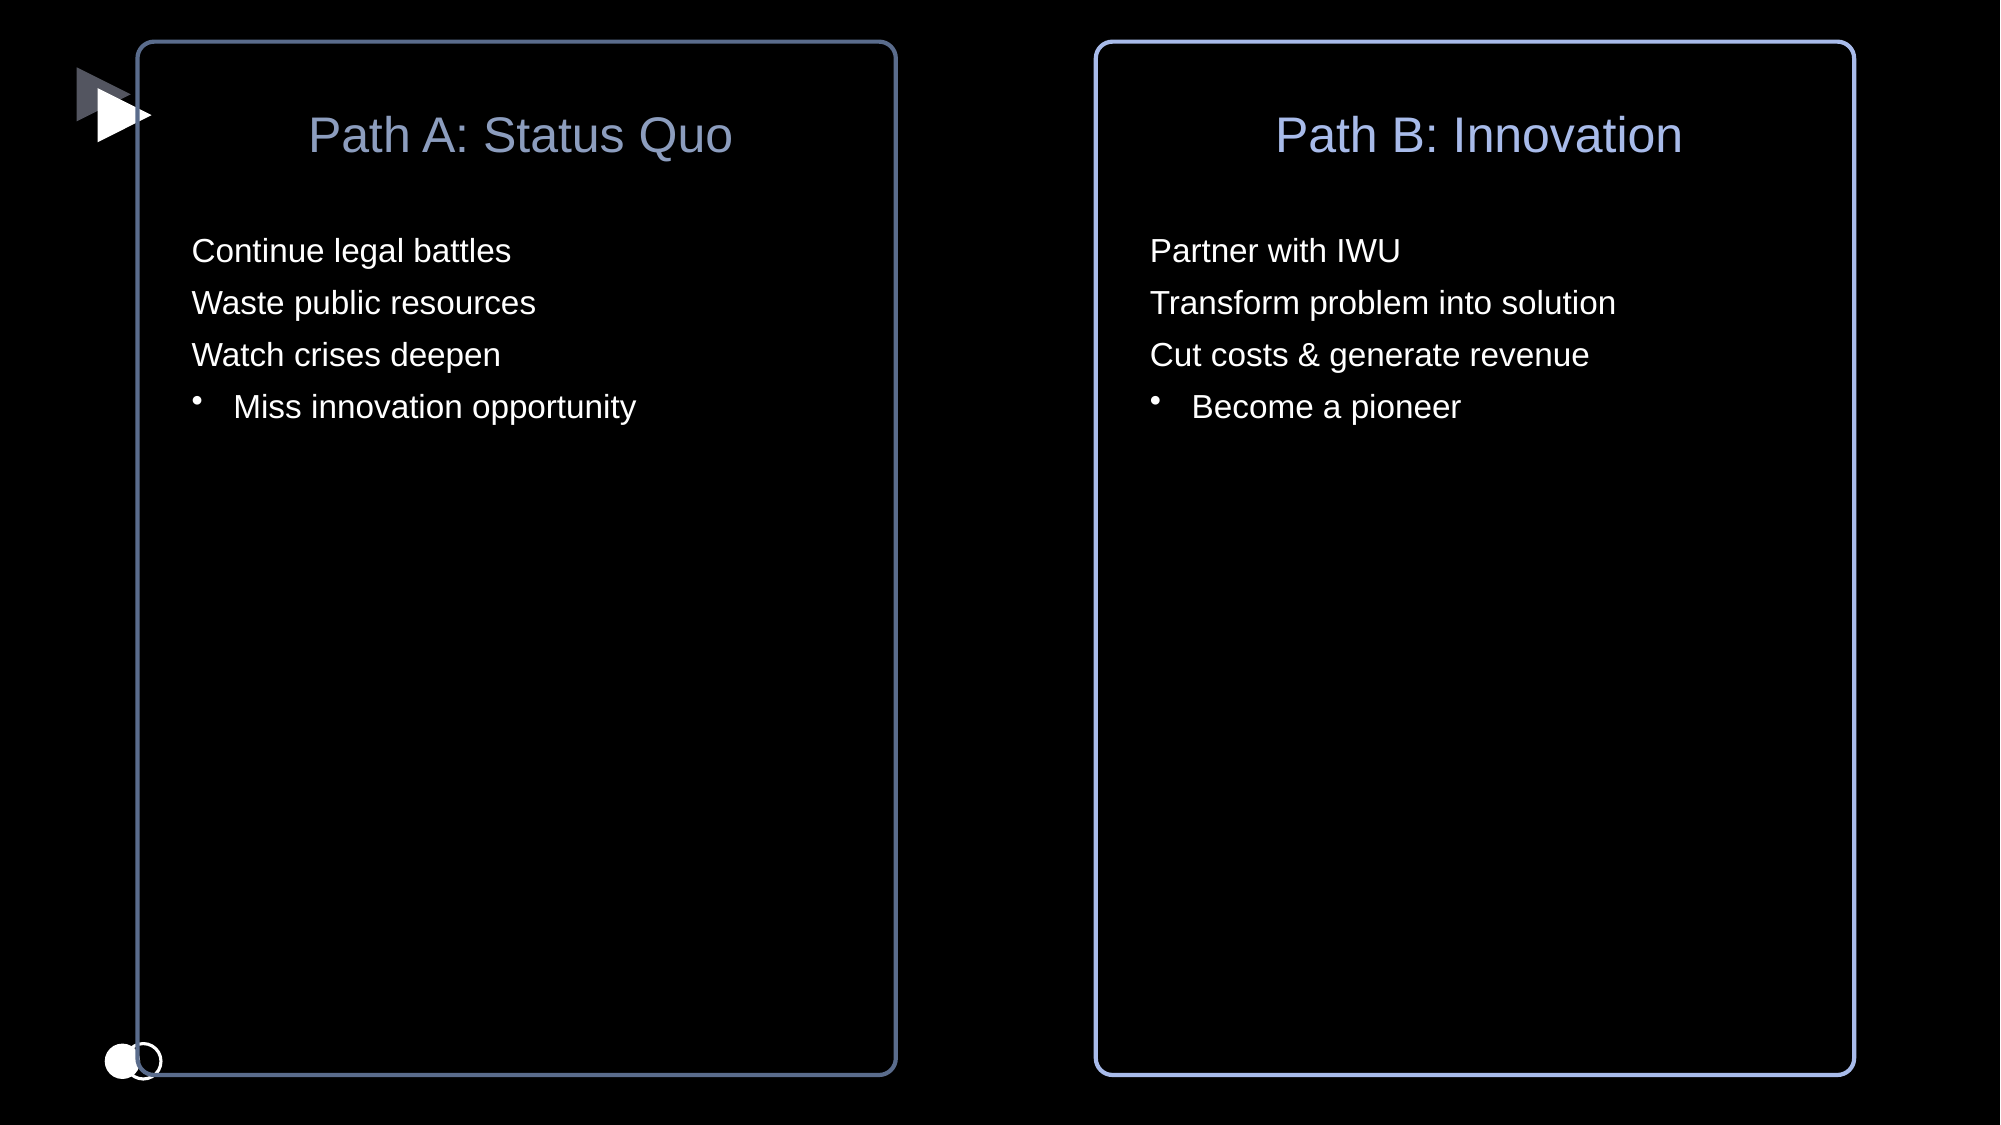

Path A: Status Quo
Path B: Innovation
Continue legal battles
Waste public resources
Watch crises deepen
Miss innovation opportunity
Partner with IWU
Transform problem into solution
Cut costs & generate revenue
Become a pioneer